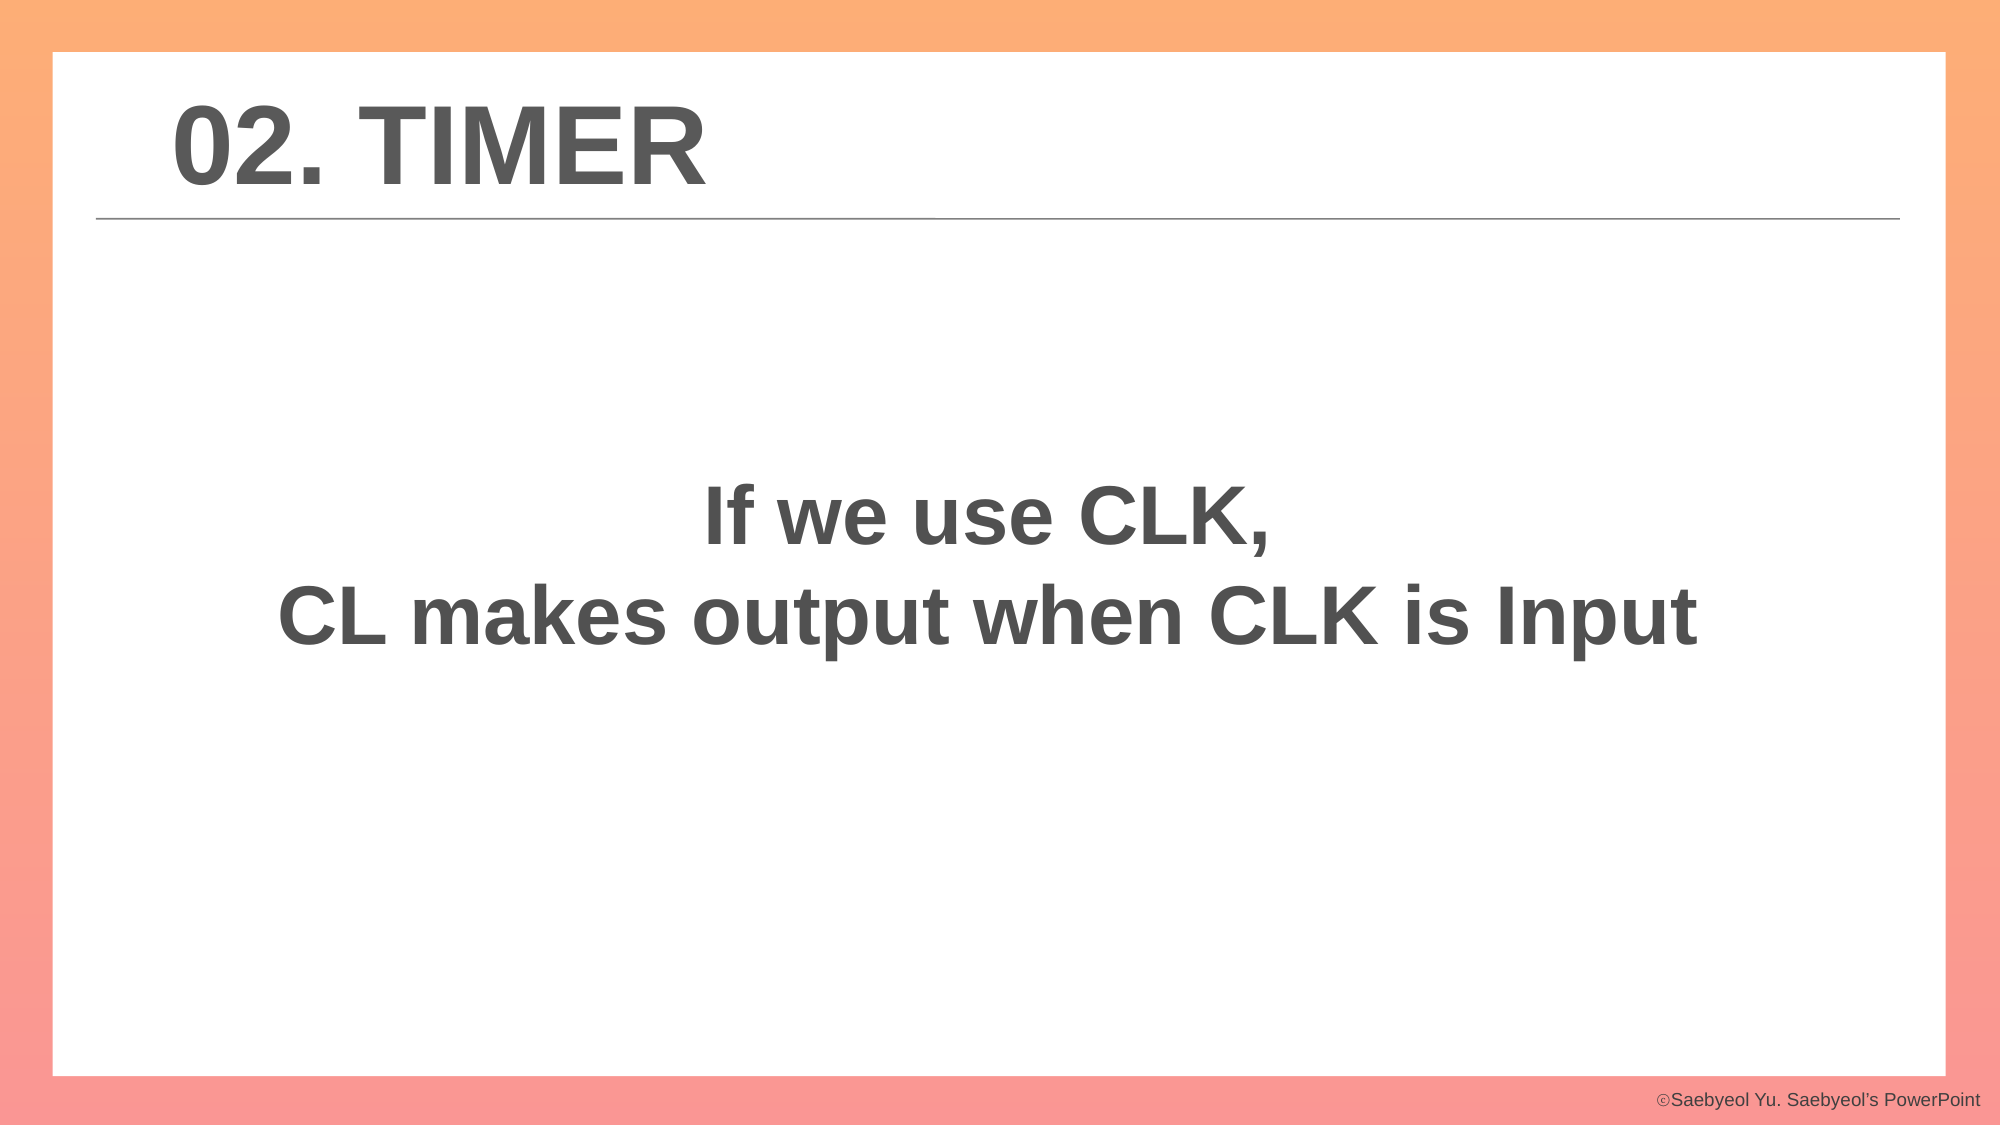

02. TIMER
If we use CLK,
CL makes output when CLK is Input